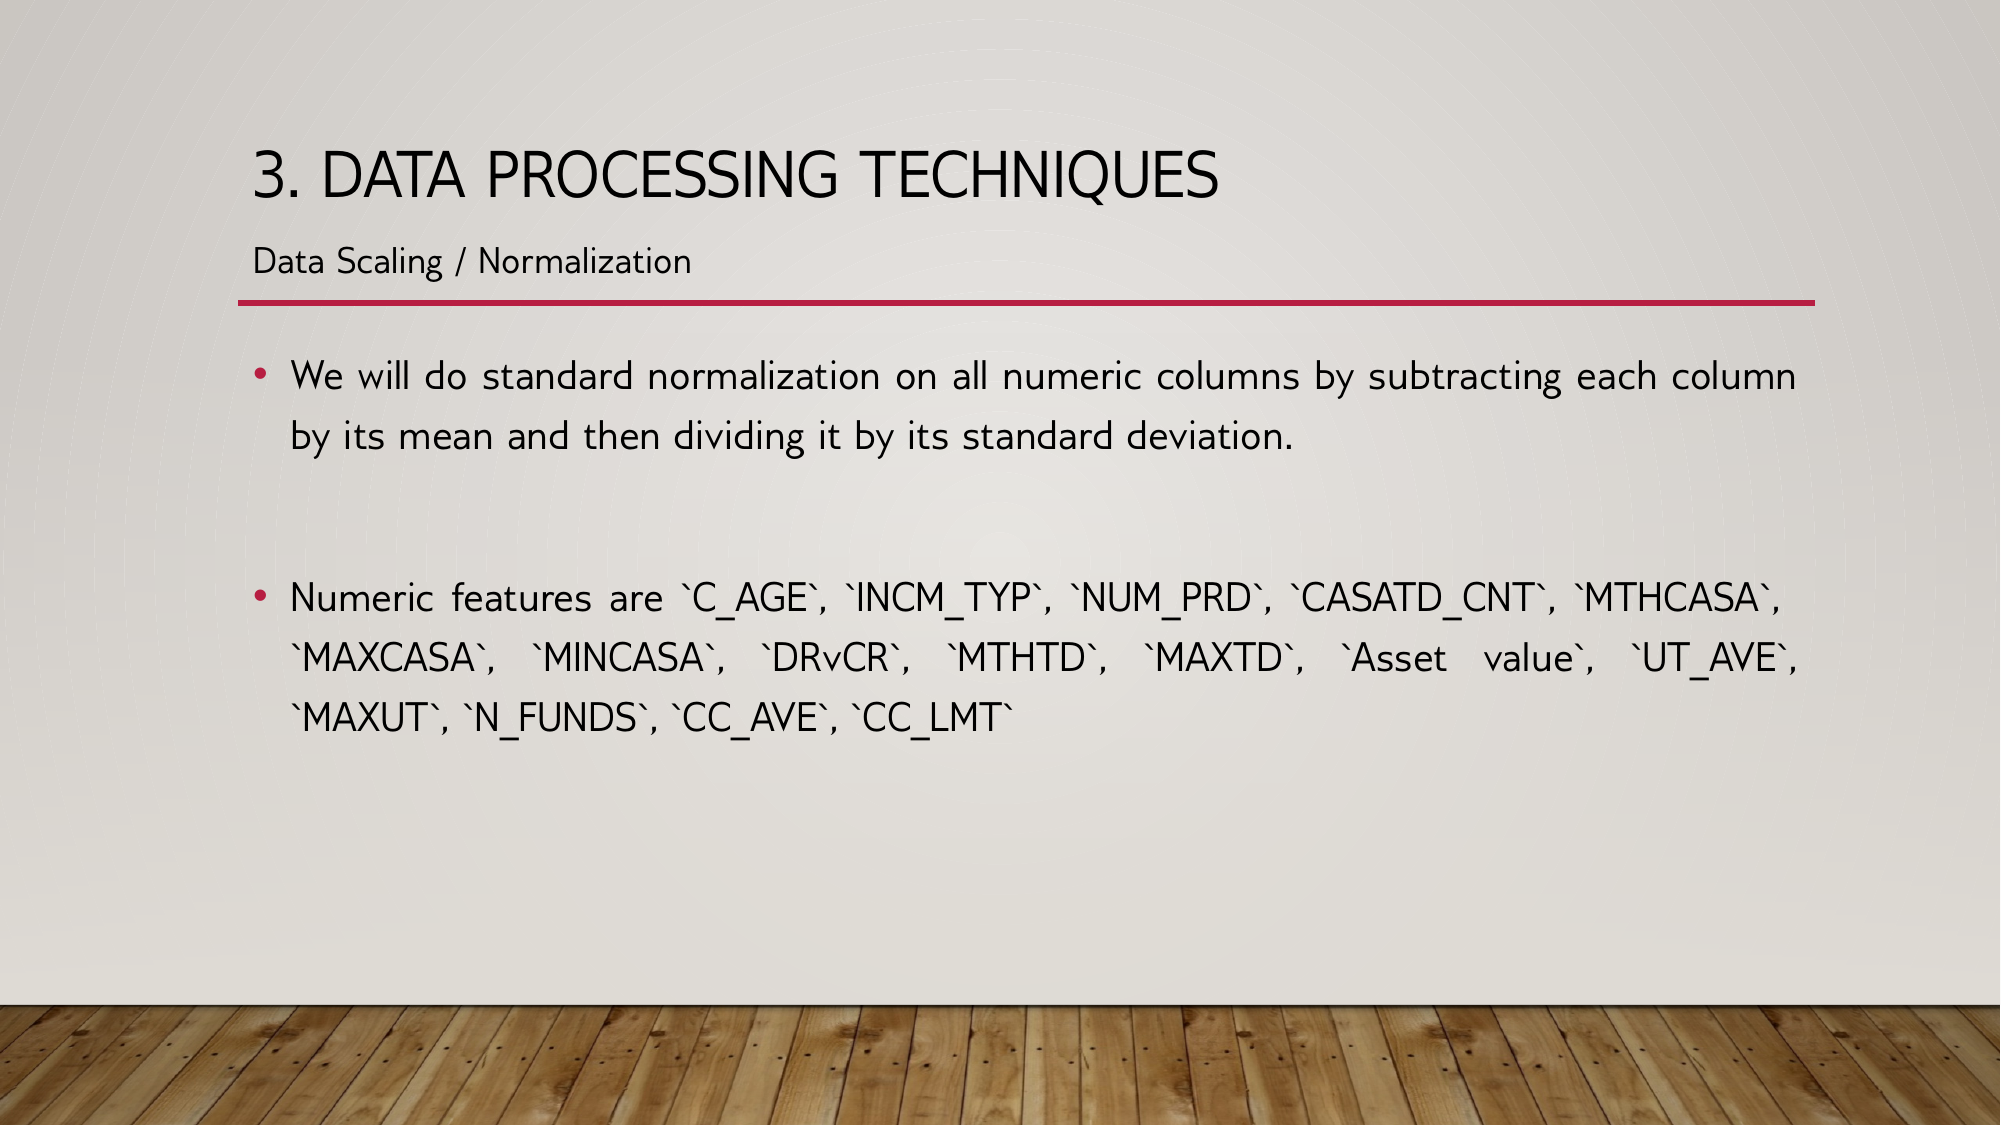

# 3. Data Processing Techniques
Data Scaling / Normalization
We will do standard normalization on all numeric columns by subtracting each column by its mean and then dividing it by its standard deviation.

Numeric features are `C_AGE`, `INCM_TYP`, `NUM_PRD`, `CASATD_CNT`, `MTHCASA`,  `MAXCASA`, `MINCASA`, `DRvCR`, `MTHTD`, `MAXTD`, `Asset value`, `UT_AVE`, `MAXUT`, `N_FUNDS`, `CC_AVE`, `CC_LMT`